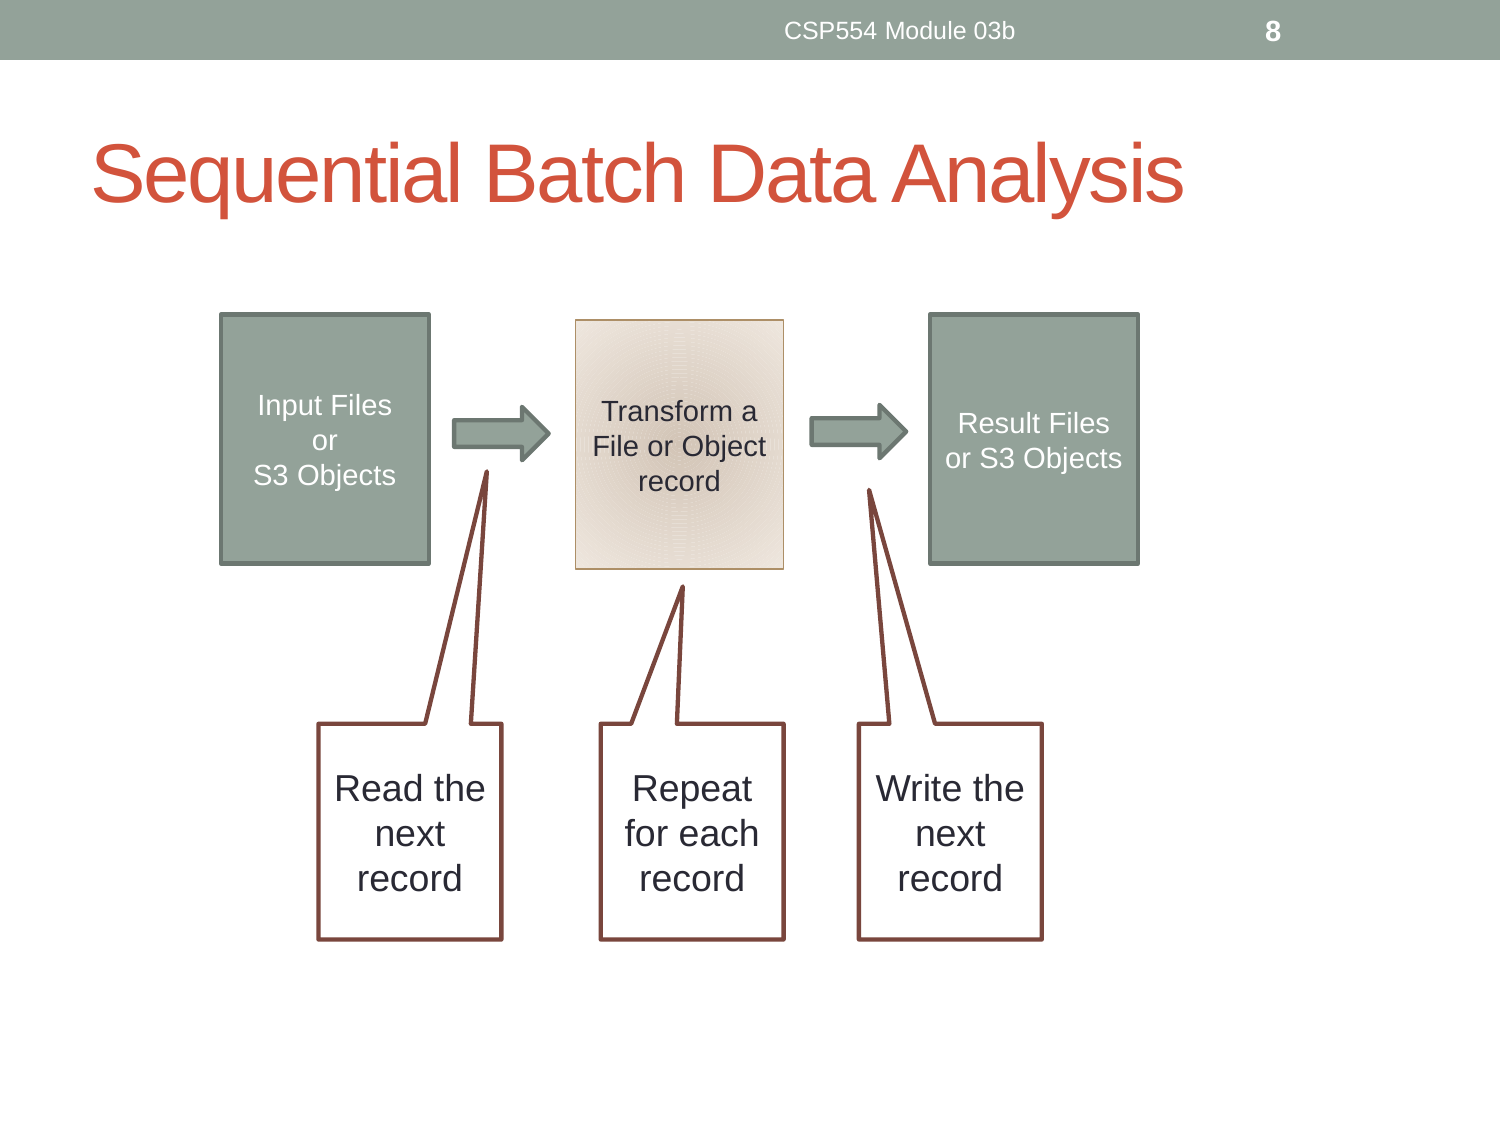

CSP554 Module 03b
8
# Sequential Batch Data Analysis
Input Files
or
S3 Objects
Result Files or S3 Objects
Transform a File or Object record

Read the
next record
Repeat for each record
Write the
next record